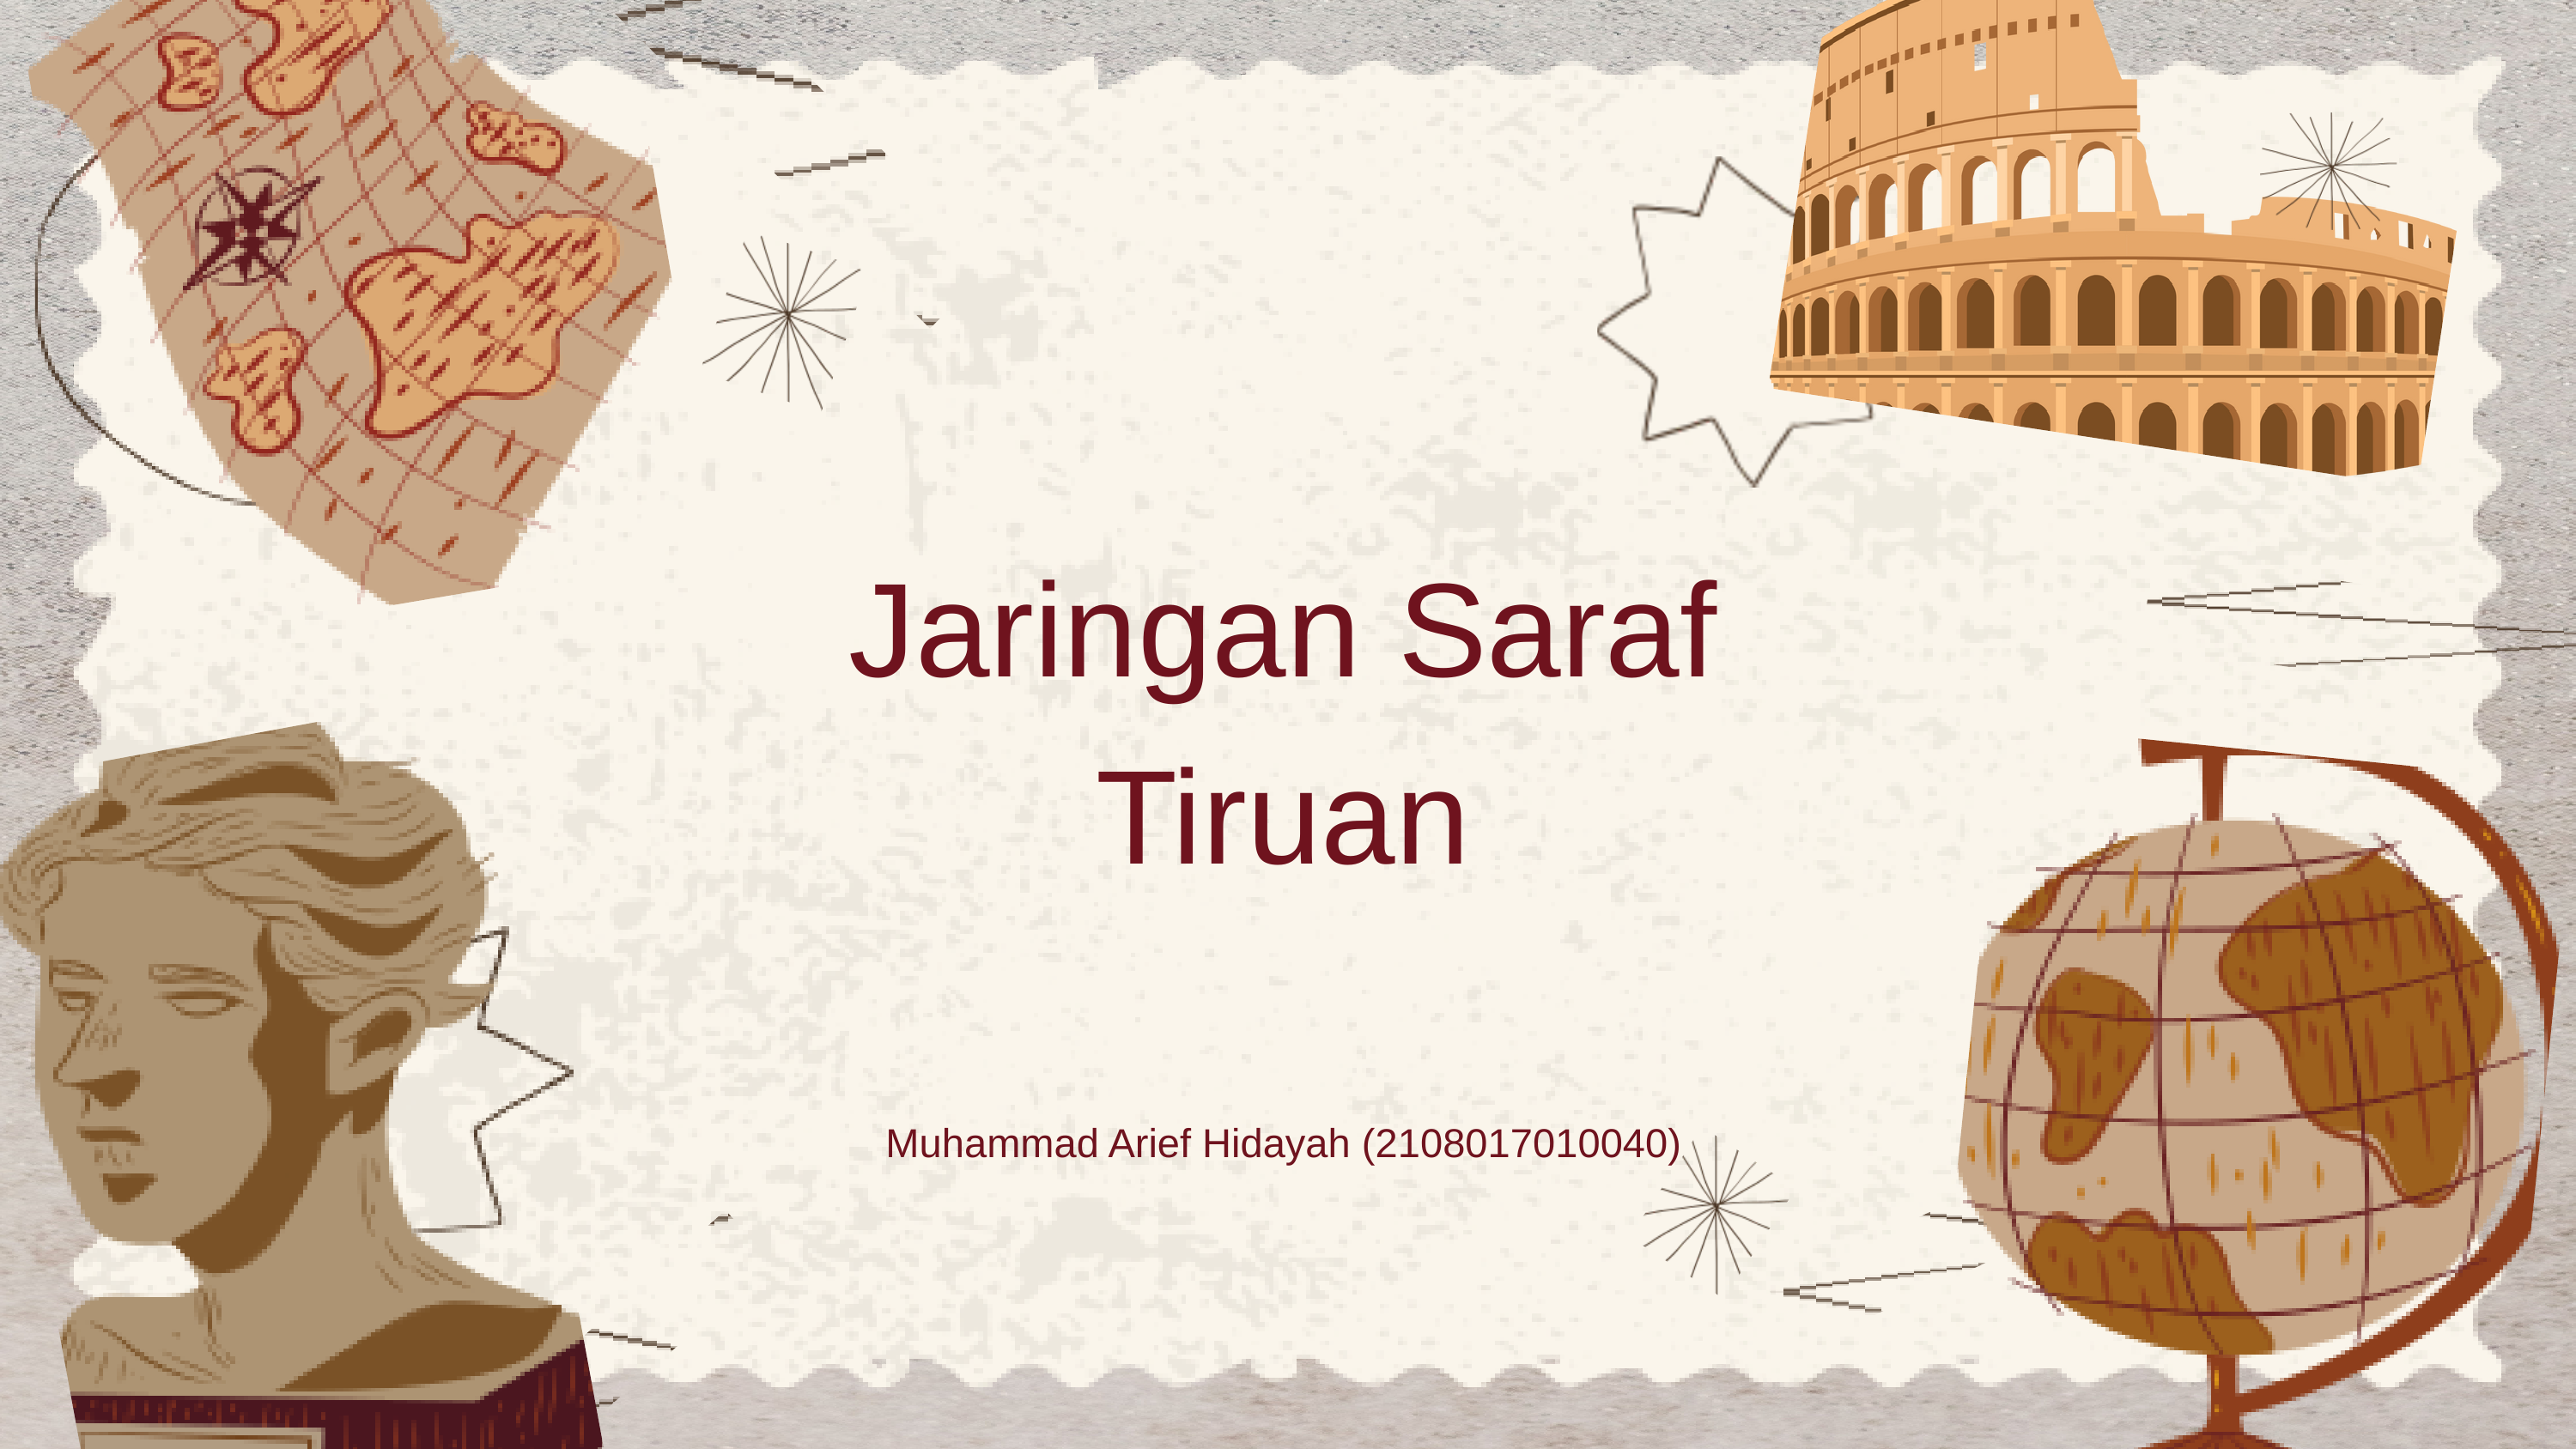

Jaringan Saraf Tiruan

Muhammad Arief Hidayah (2108017010040)